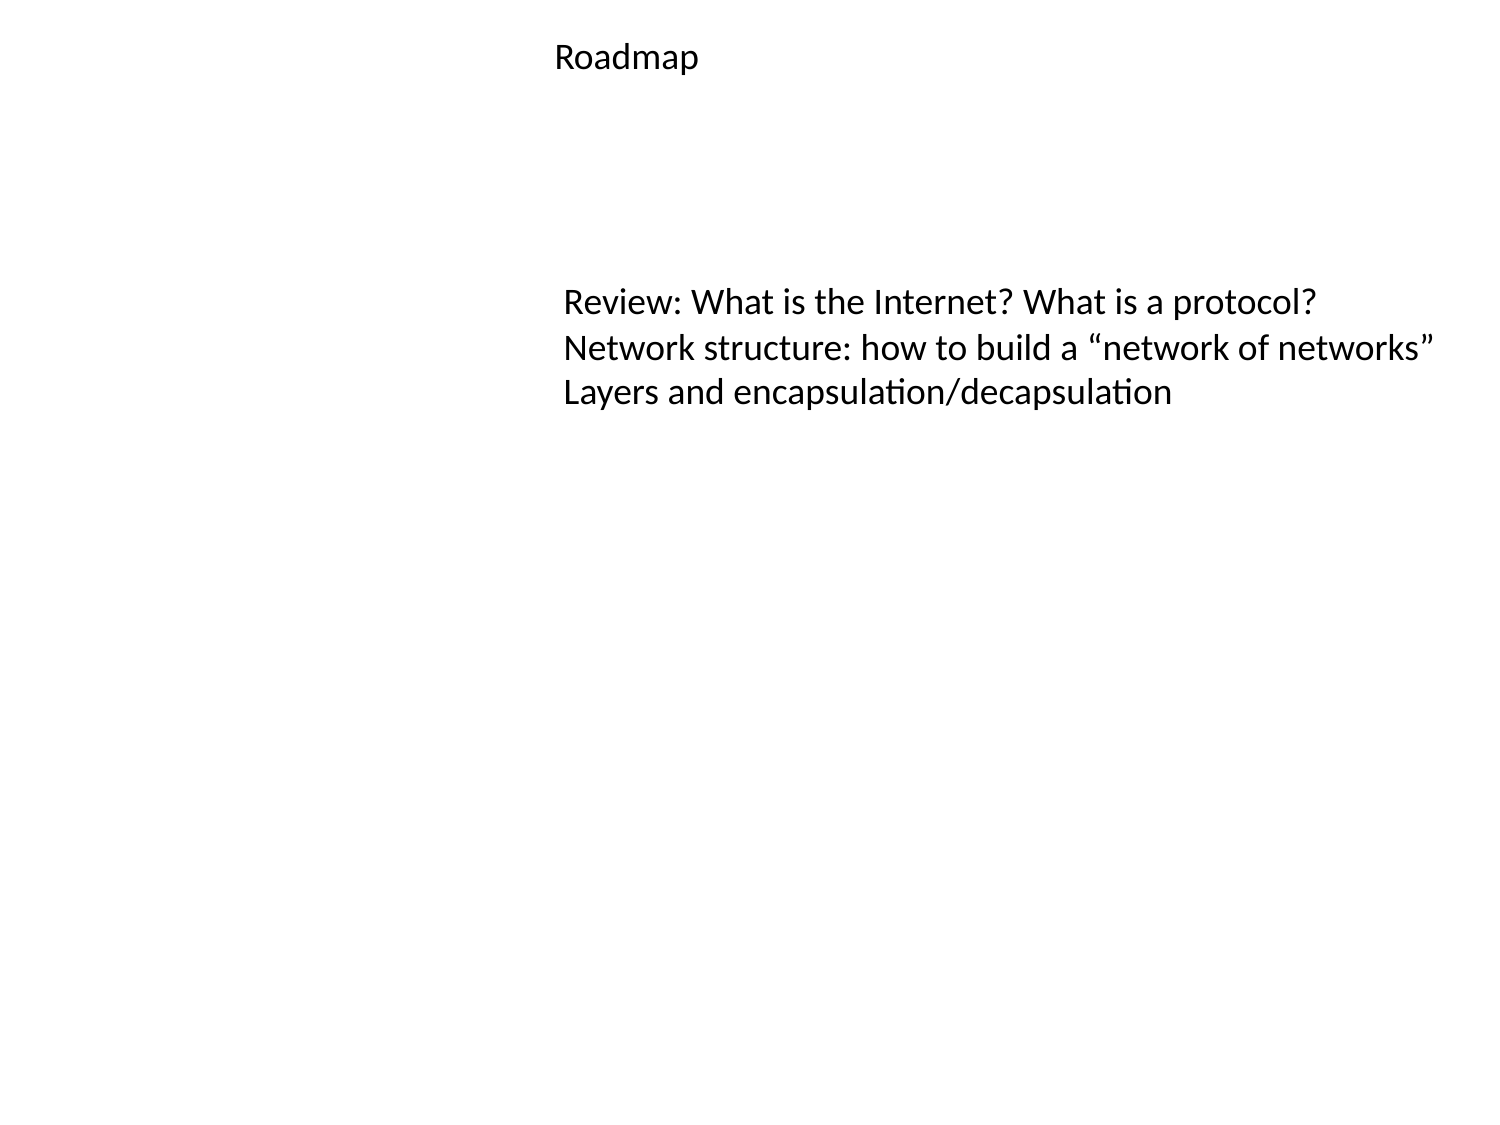

Roadmap
Review: What is the Internet? What is a protocol?
Network structure: how to build a “network of networks”
Layers and encapsulation/decapsulation